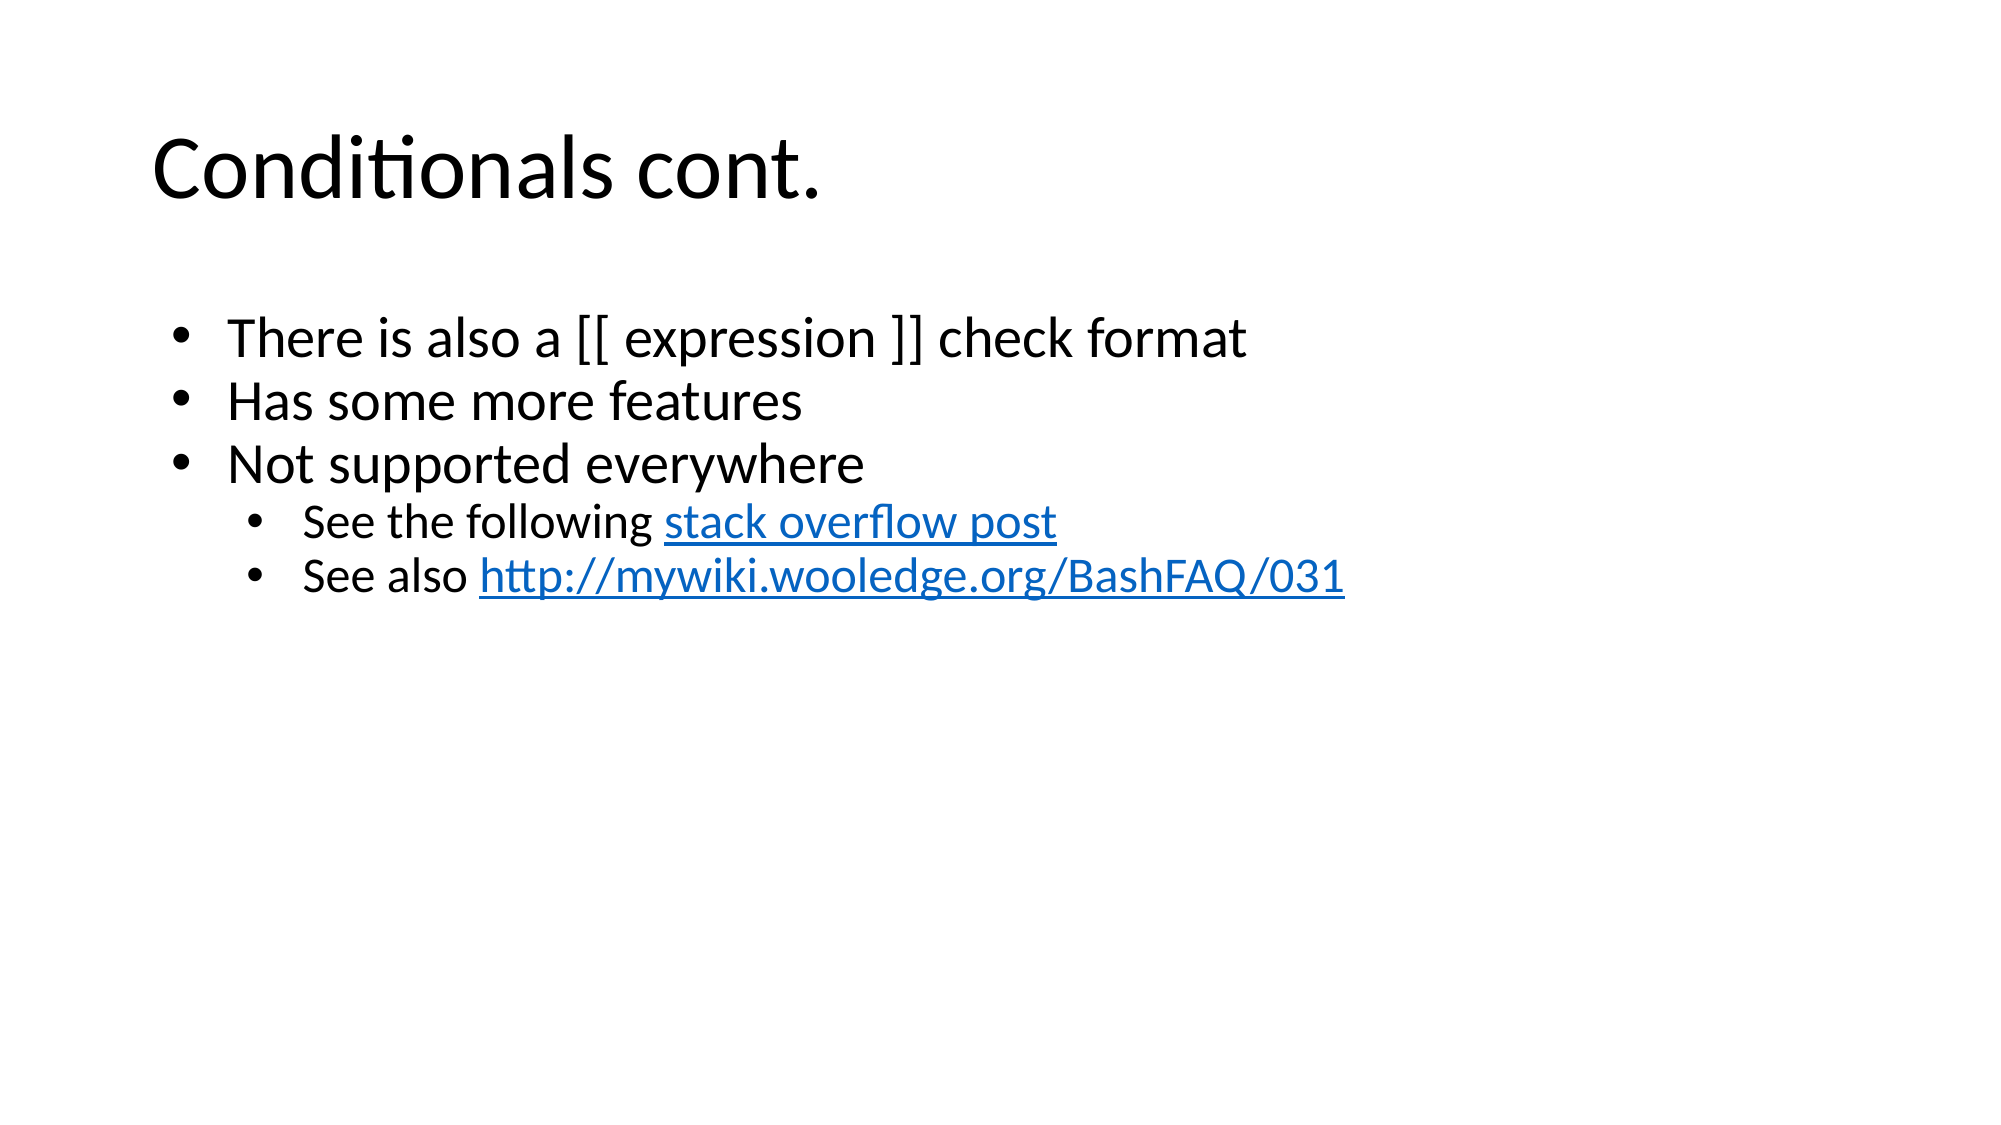

# Conditionals cont.
There is also a [[ expression ]] check format
Has some more features
Not supported everywhere
See the following stack overflow post
See also http://mywiki.wooledge.org/BashFAQ/031